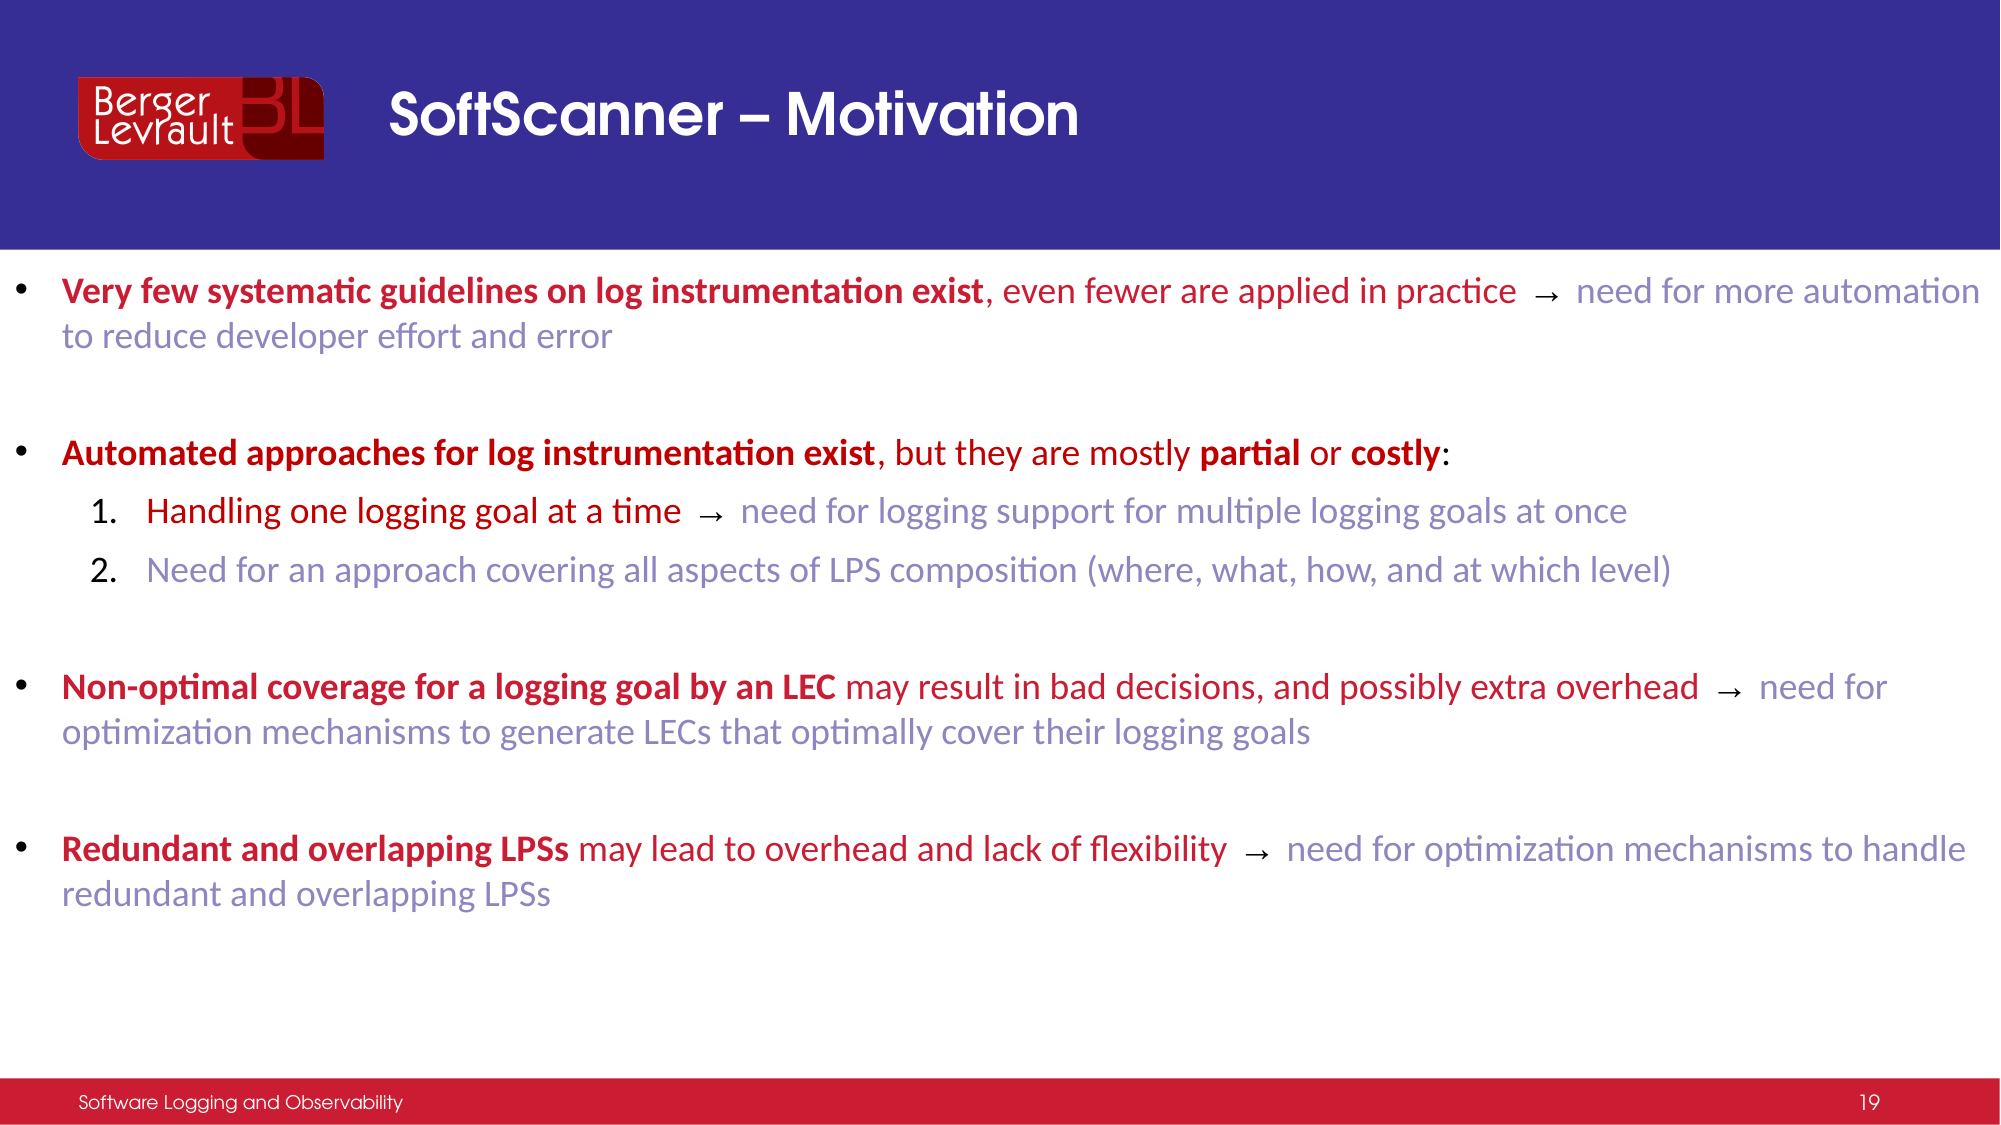

SoftScanner – Motivation
Very few systematic guidelines on log instrumentation exist, even fewer are applied in practice → need for more automation to reduce developer effort and error

Automated approaches for log instrumentation exist, but they are mostly partial or costly:
Handling one logging goal at a time → need for logging support for multiple logging goals at once
Need for an approach covering all aspects of LPS composition (where, what, how, and at which level)

Non-optimal coverage for a logging goal by an LEC may result in bad decisions, and possibly extra overhead → need for optimization mechanisms to generate LECs that optimally cover their logging goals

Redundant and overlapping LPSs may lead to overhead and lack of flexibility → need for optimization mechanisms to handle redundant and overlapping LPSs
Software Logging and Observability
19